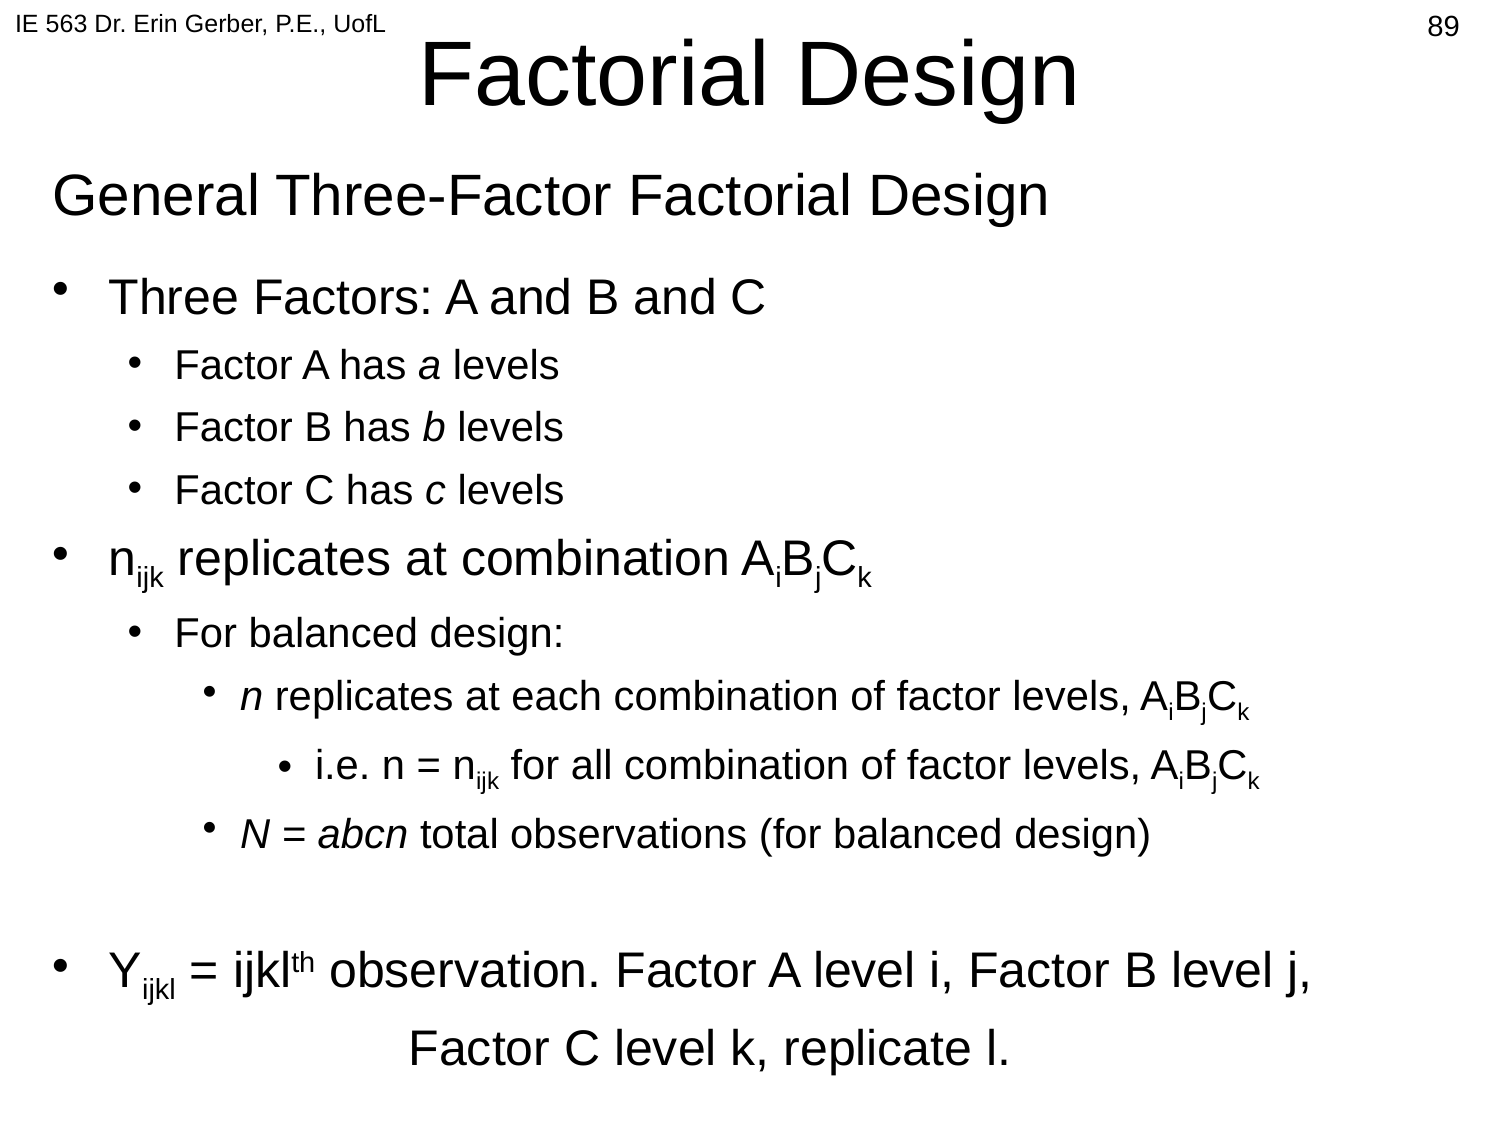

IE 563 Dr. Erin Gerber, P.E., UofL
89
# Factorial Design
General Three-Factor Factorial Design
Three Factors: A and B and C
Factor A has a levels
Factor B has b levels
Factor C has c levels
nijk replicates at combination AiBjCk
For balanced design:
n replicates at each combination of factor levels, AiBjCk
i.e. n = nijk for all combination of factor levels, AiBjCk
N = abcn total observations (for balanced design)

Yijkl = ijklth observation. Factor A level i, Factor B level j,
			Factor C level k, replicate l.